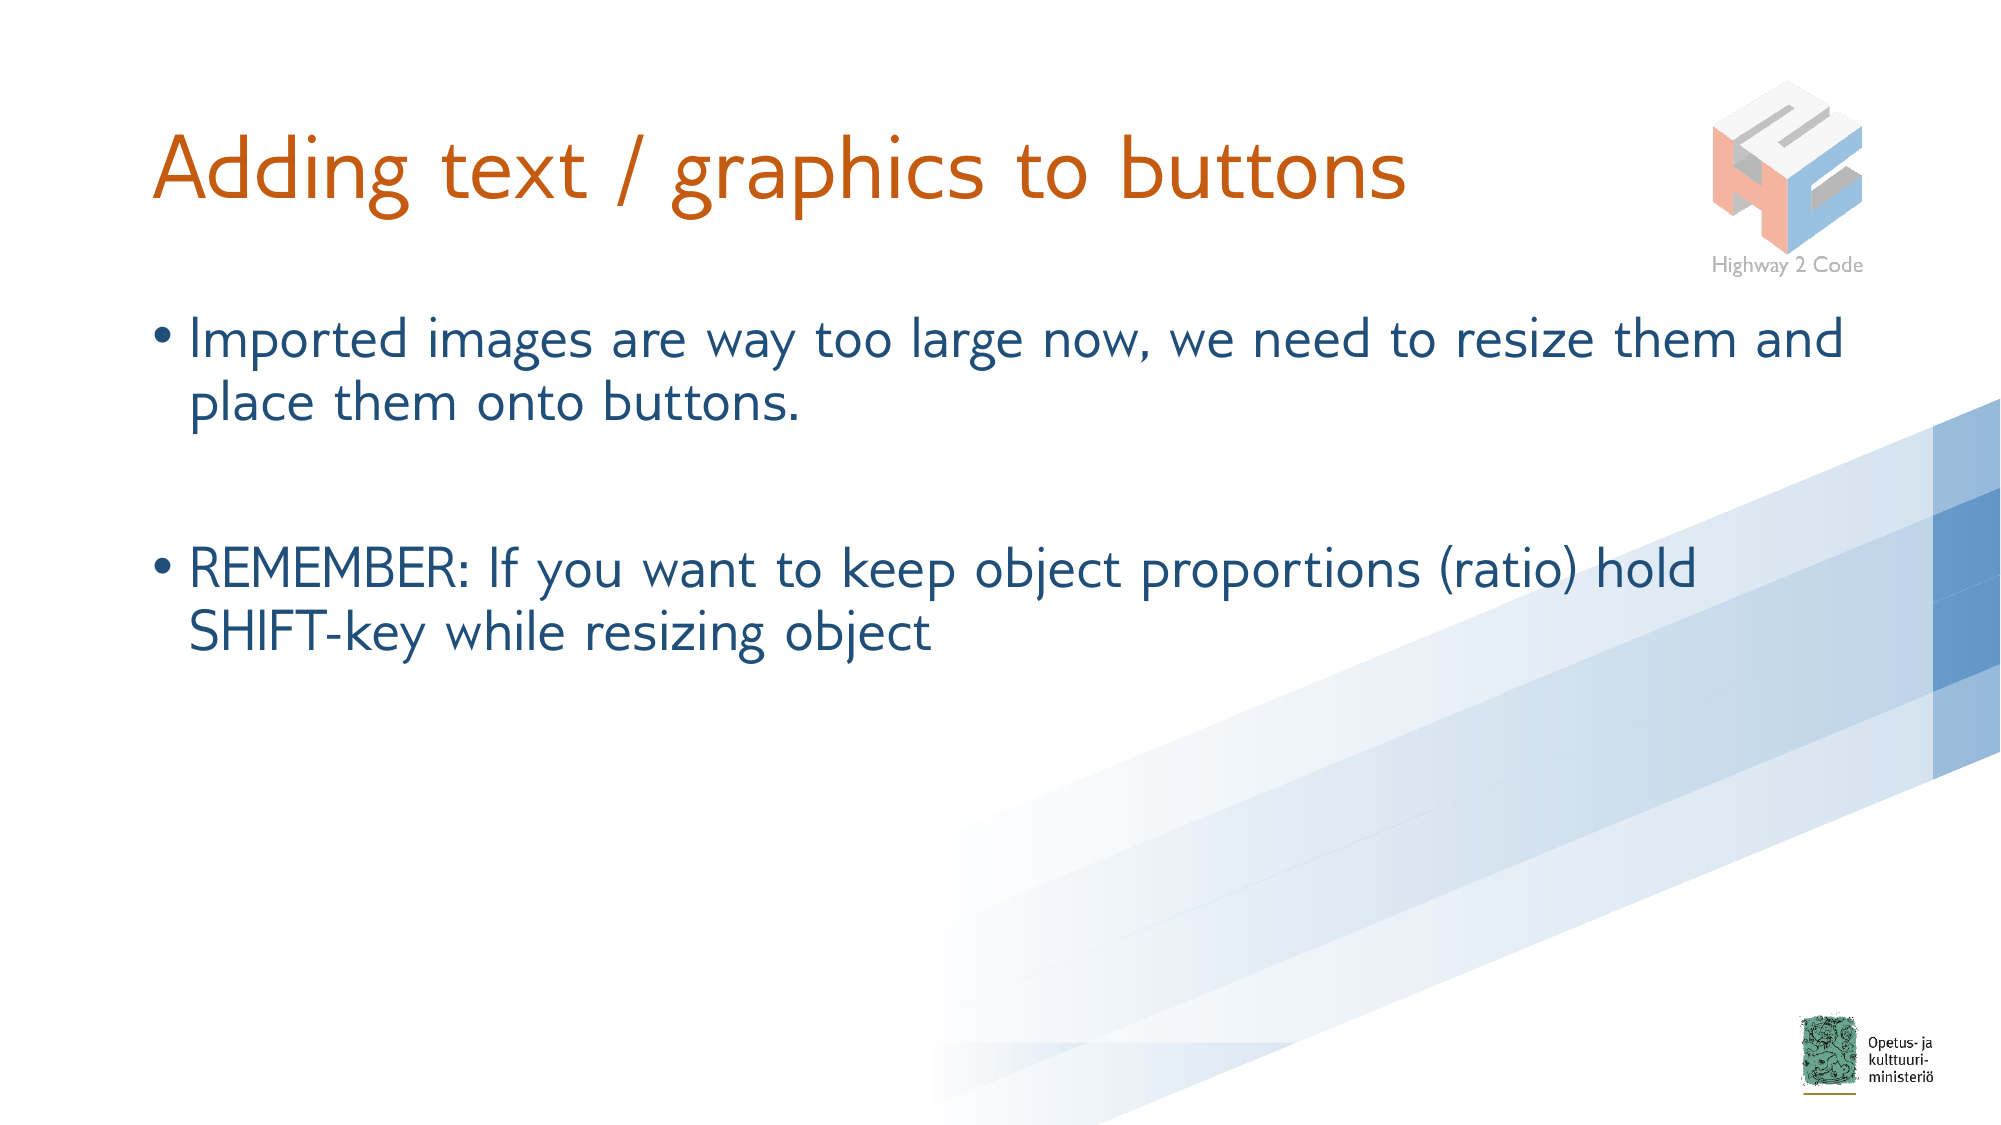

# Adding text / graphics to buttons
Imported images are way too large now, we need to resize them and place them onto buttons.

REMEMBER: If you want to keep object proportions (ratio) hold SHIFT-key while resizing object